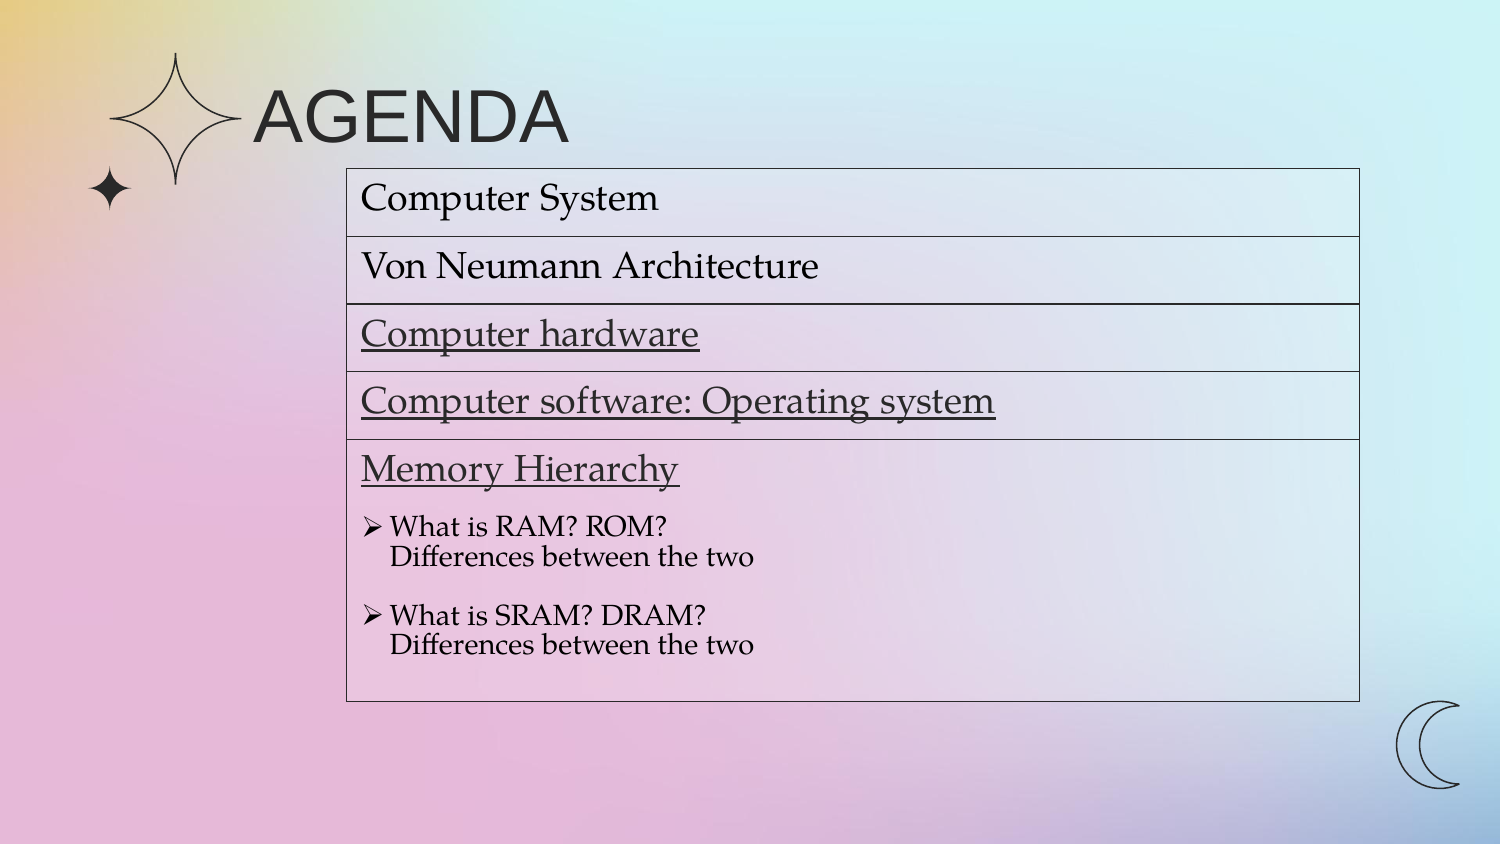

# AGENDA

| Computer System |
| --- |
| Von Neumann Architecture |
| Computer hardware |
| Computer software: Operating system |
| Memory Hierarchy What is RAM? ROM? Differences between the two What is SRAM? DRAM? Differences between the two |